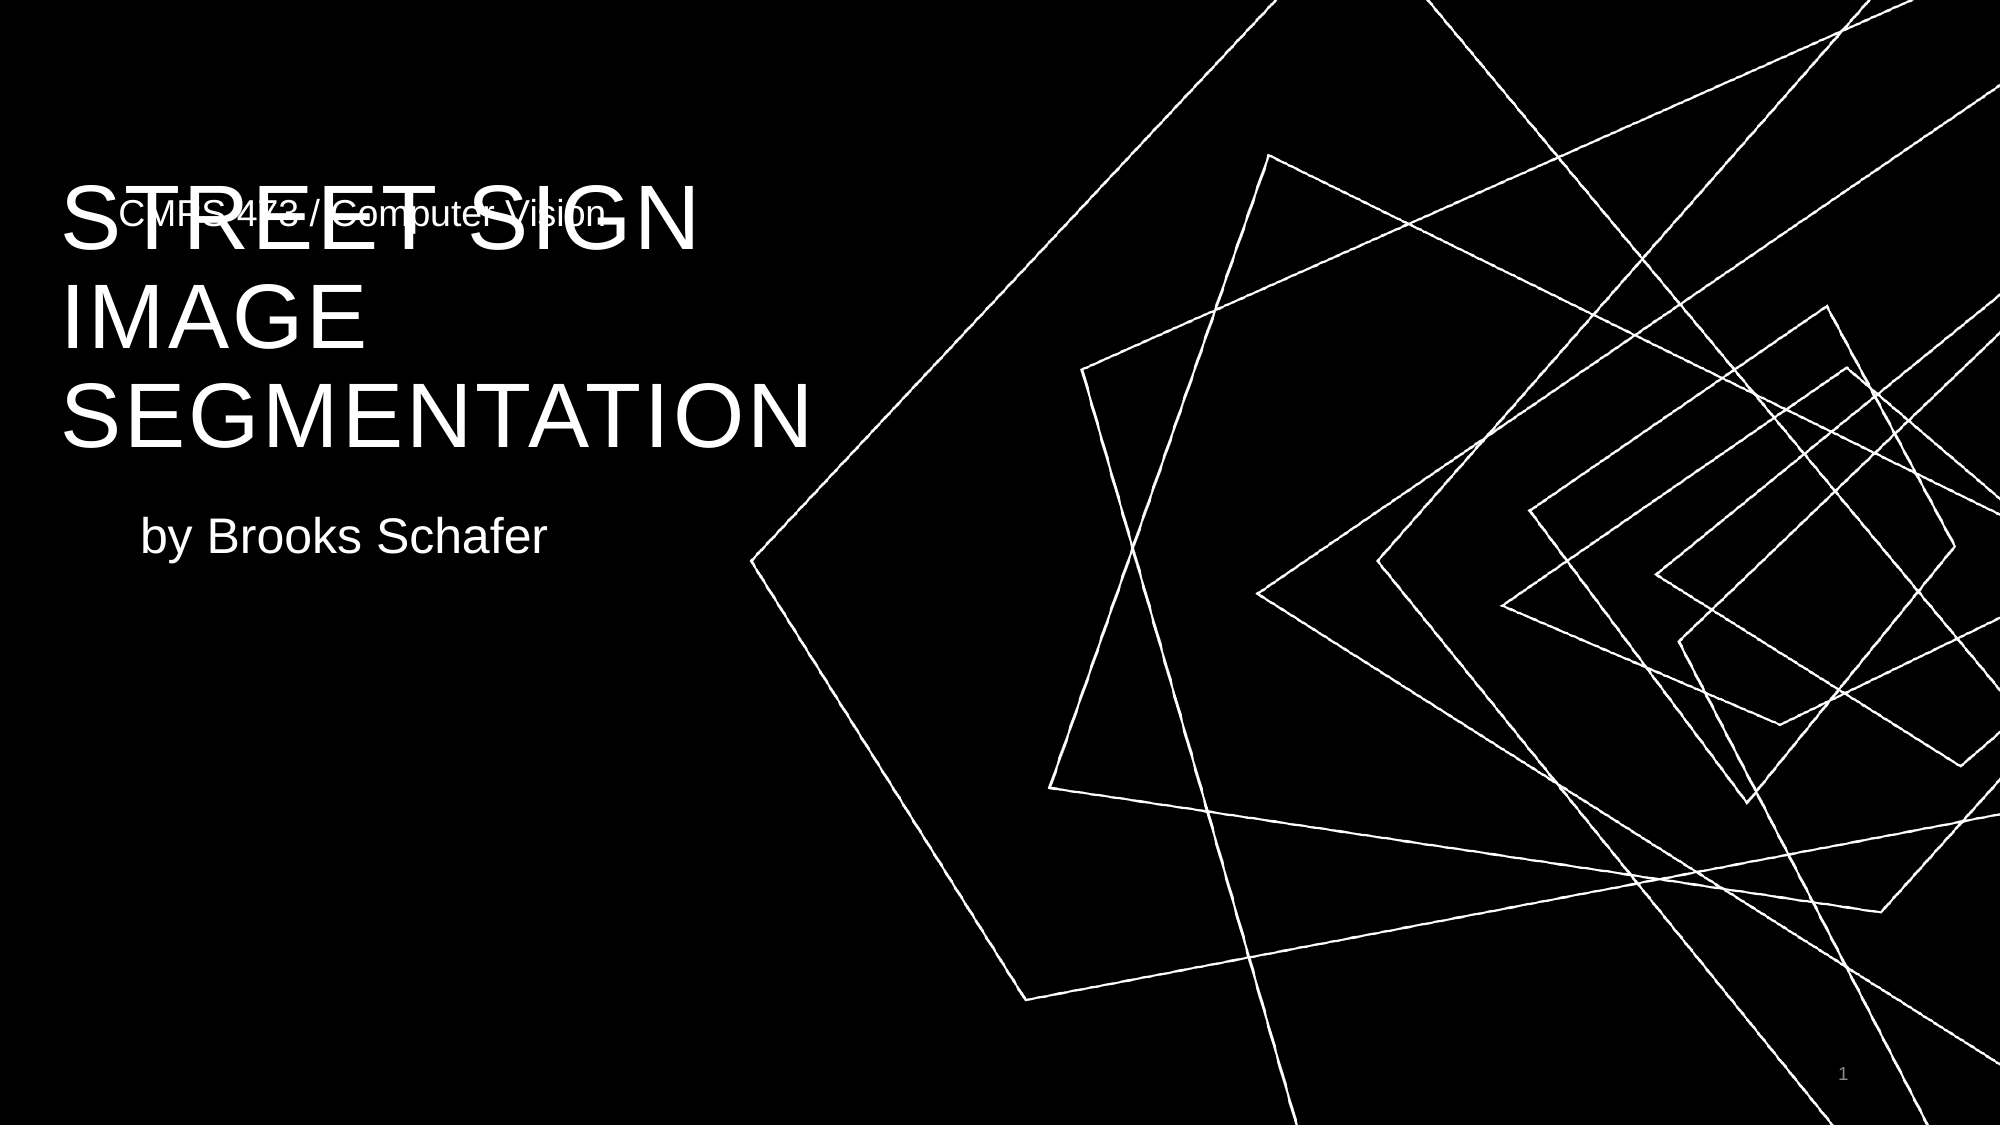

CMPS 473 / Computer Vision
# Street sign image segmentation
by Brooks Schafer
1